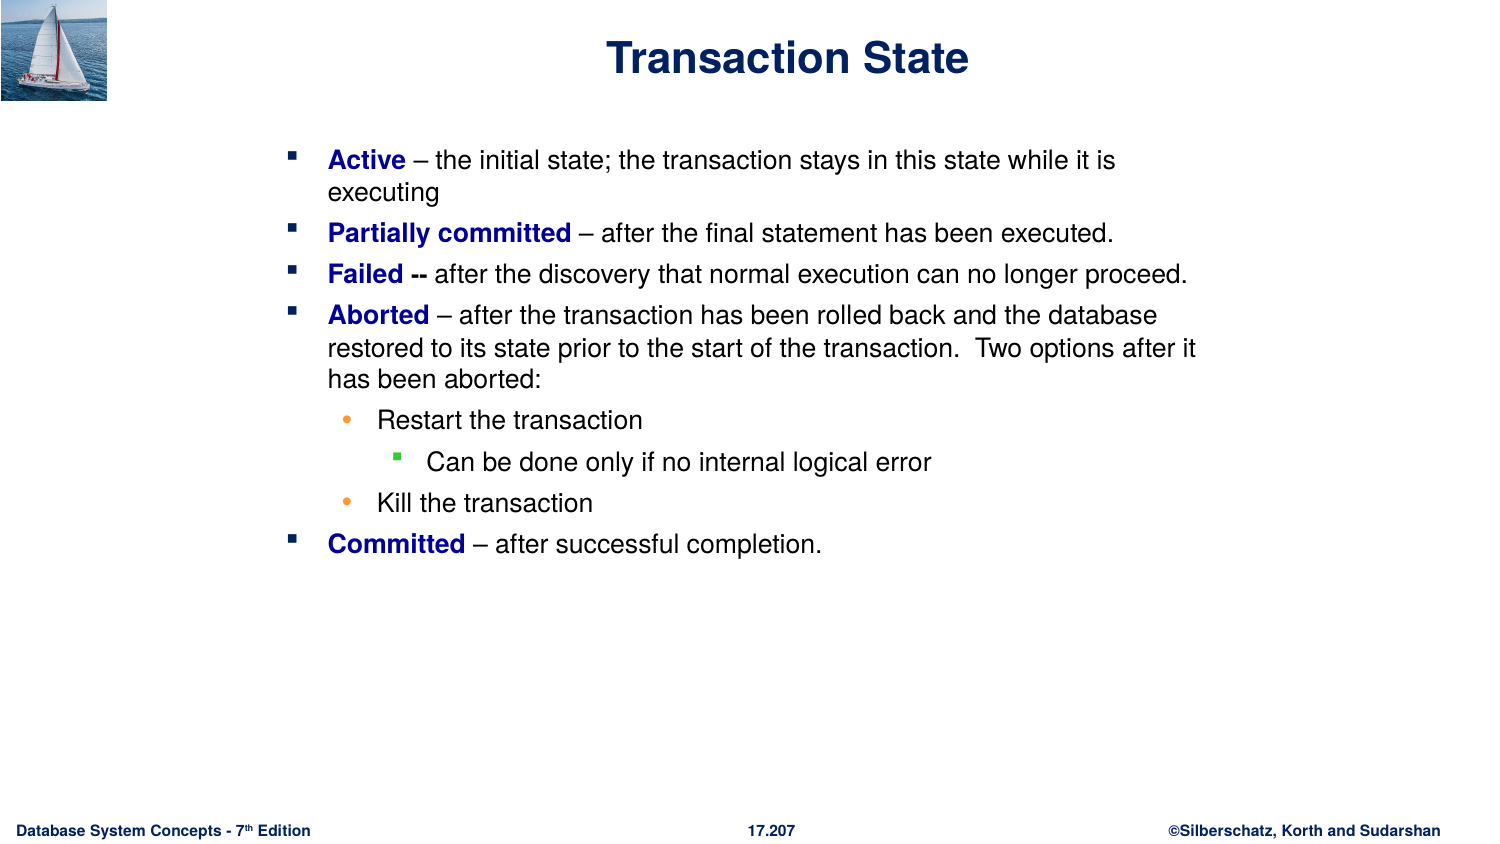

# Transaction State
Active – the initial state; the transaction stays in this state while it is executing
Partially committed – after the final statement has been executed.
Failed -- after the discovery that normal execution can no longer proceed.
Aborted – after the transaction has been rolled back and the database restored to its state prior to the start of the transaction.  Two options after it has been aborted:
Restart the transaction
 Can be done only if no internal logical error
Kill the transaction
Committed – after successful completion.